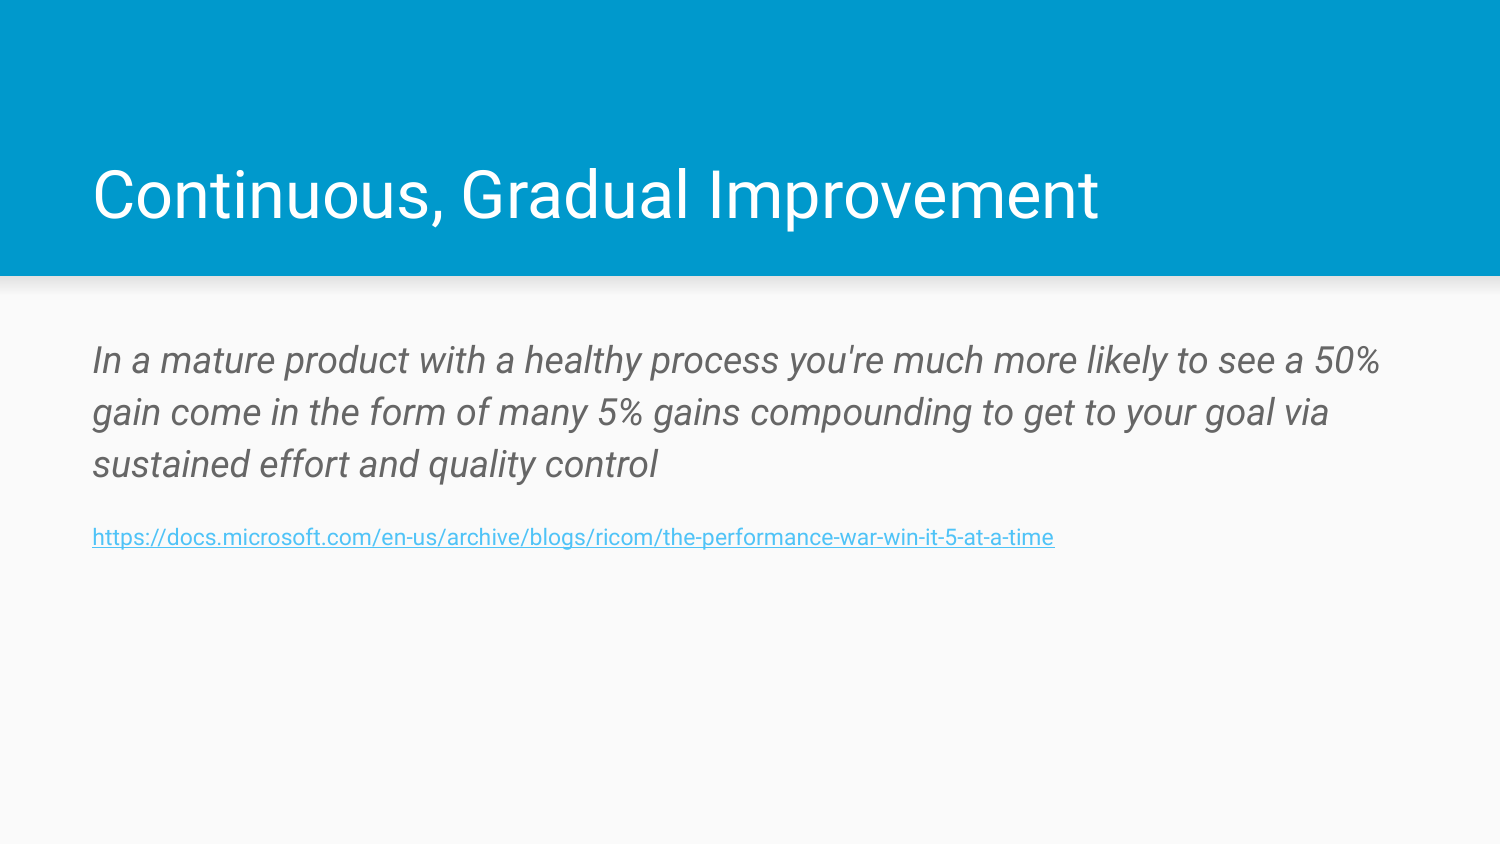

# Continuous, Gradual Improvement
In a mature product with a healthy process you're much more likely to see a 50% gain come in the form of many 5% gains compounding to get to your goal via sustained effort and quality control
https://docs.microsoft.com/en-us/archive/blogs/ricom/the-performance-war-win-it-5-at-a-time